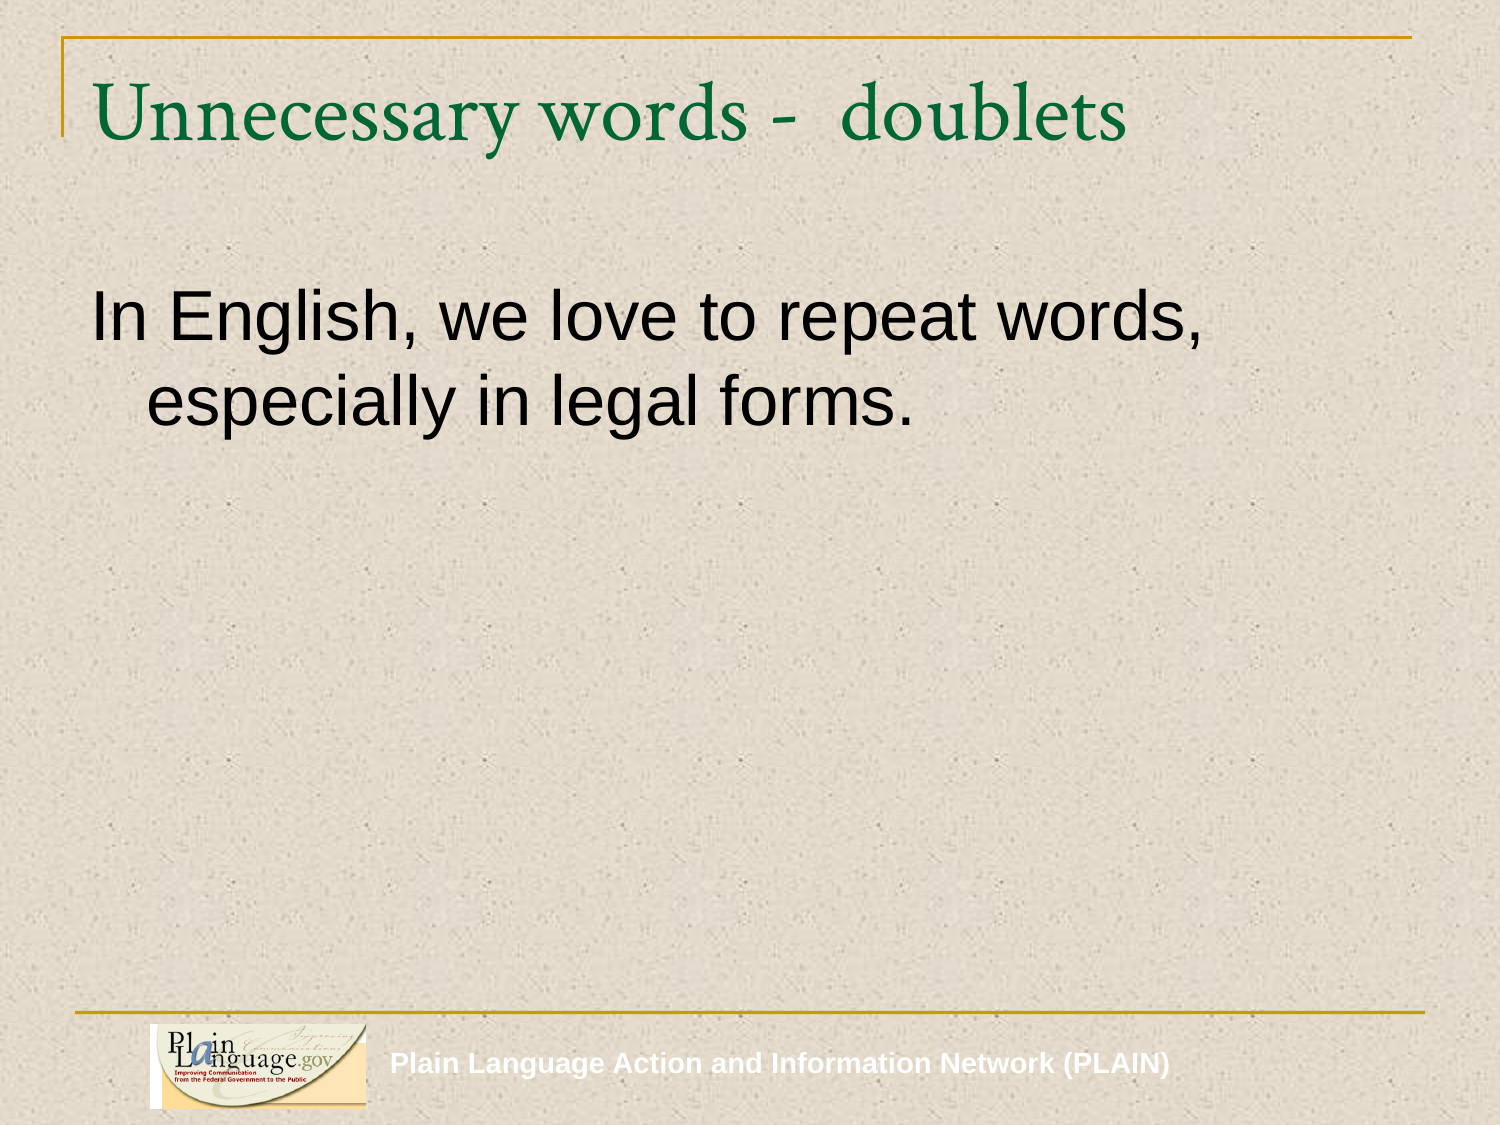

# Unnecessary words -  doublets
In English, we love to repeat words, especially in legal forms.